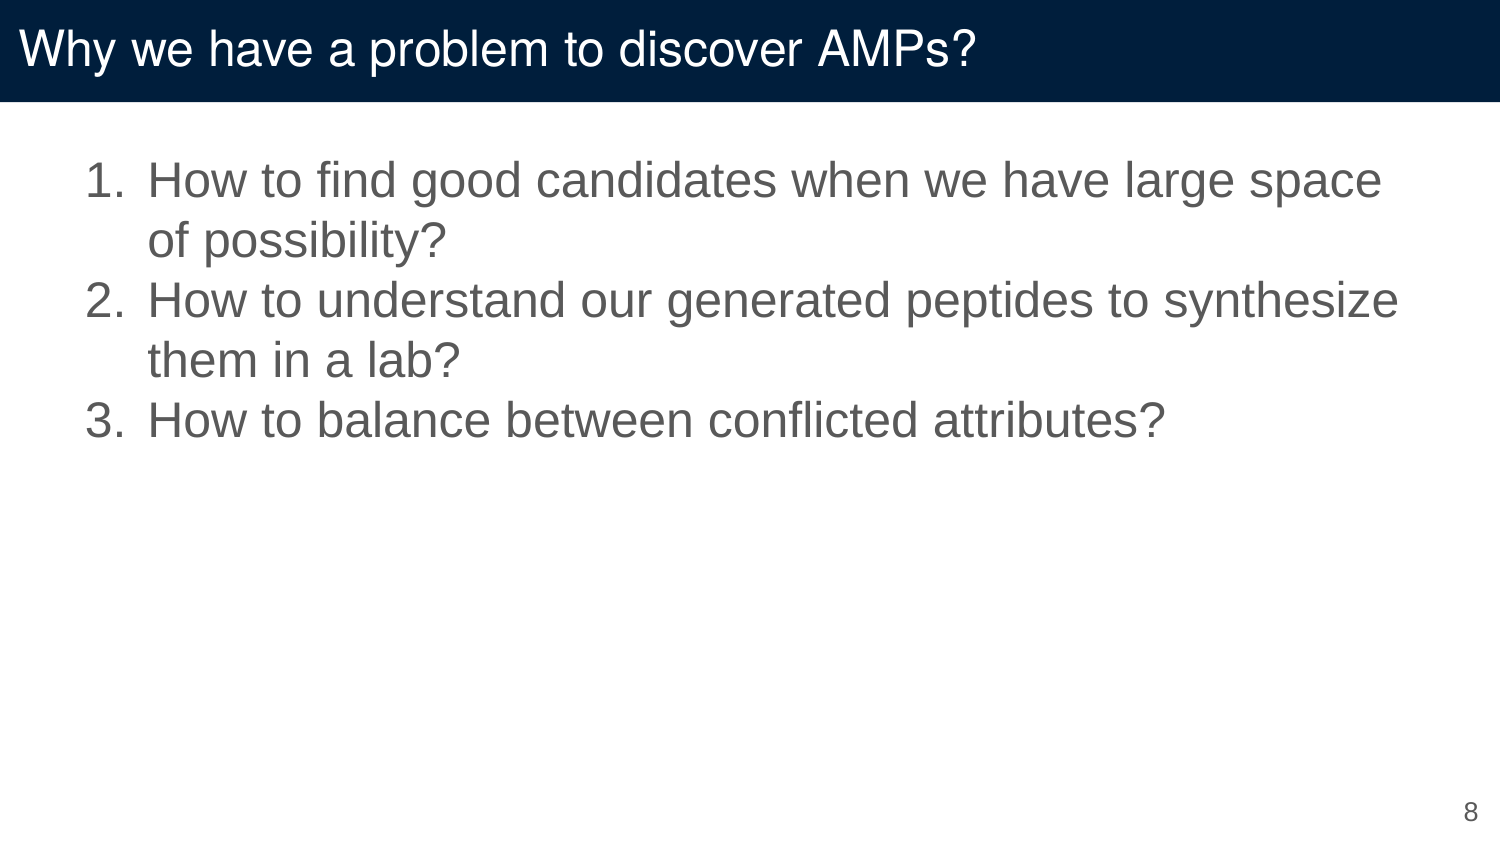

# Why we have a problem to discover AMPs?
How to find good candidates when we have large space of possibility?
How to understand our generated peptides to synthesize them in a lab?
How to balance between conflicted attributes?
8